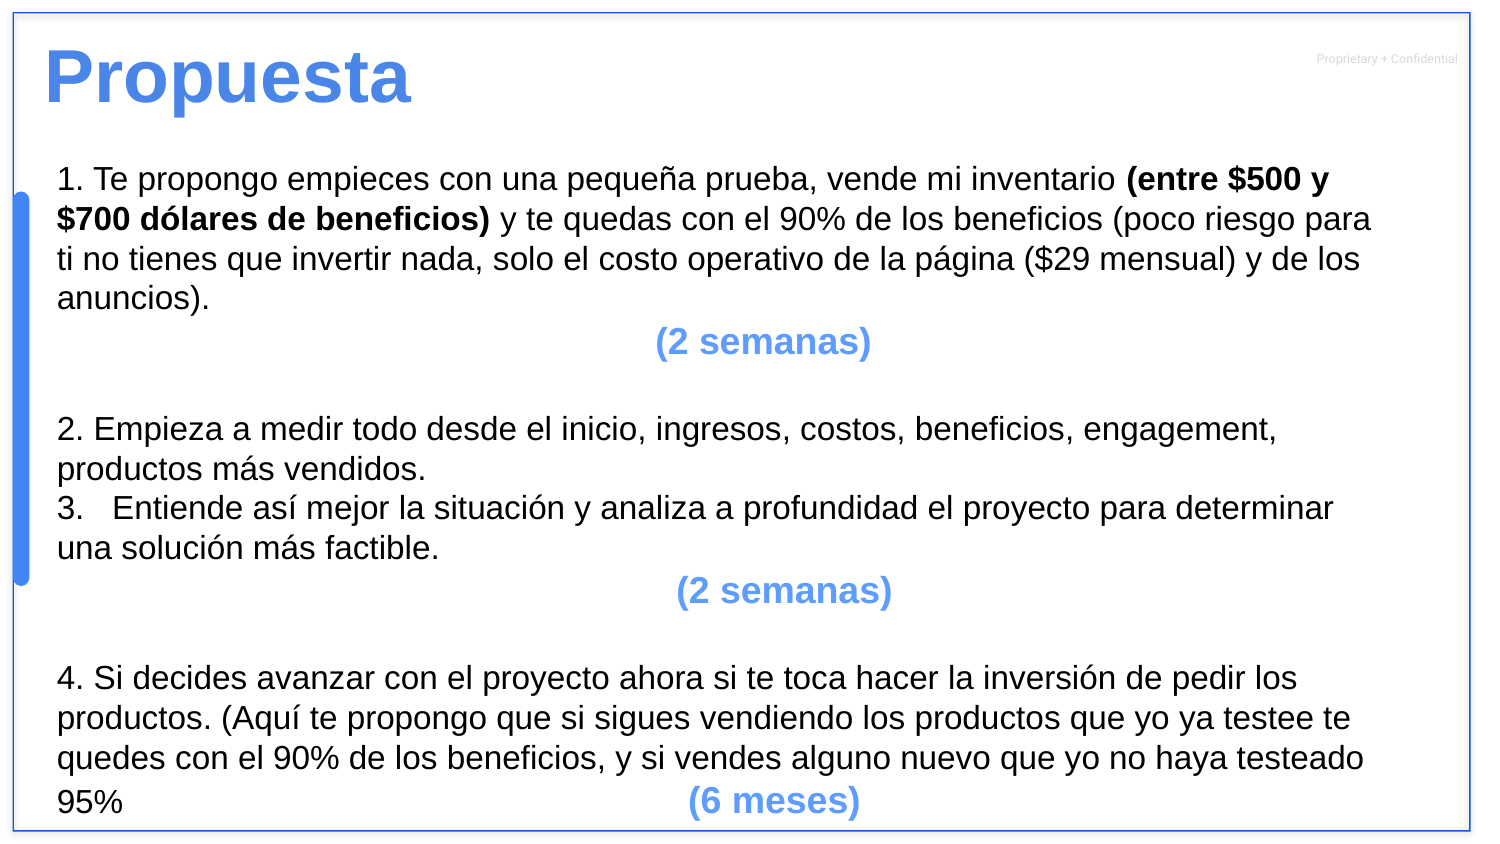

Propuesta

1. Te propongo empieces con una pequeña prueba, vende mi inventario (entre $500 y $700 dólares de beneficios) y te quedas con el 90% de los beneficios (poco riesgo para ti no tienes que invertir nada, solo el costo operativo de la página ($29 mensual) y de los anuncios).
                                                         (2 semanas)

2. Empieza a medir todo desde el inicio, ingresos, costos, beneficios, engagement, productos más vendidos.
3.   Entiende así mejor la situación y analiza a profundidad el proyecto para determinar una solución más factible.
                                                           (2 semanas)

4. Si decides avanzar con el proyecto ahora si te toca hacer la inversión de pedir los productos. (Aquí te propongo que si sigues vendiendo los productos que yo ya testee te quedes con el 90% de los beneficios, y si vendes alguno nuevo que yo no haya testeado 95%                                                      (6 meses)